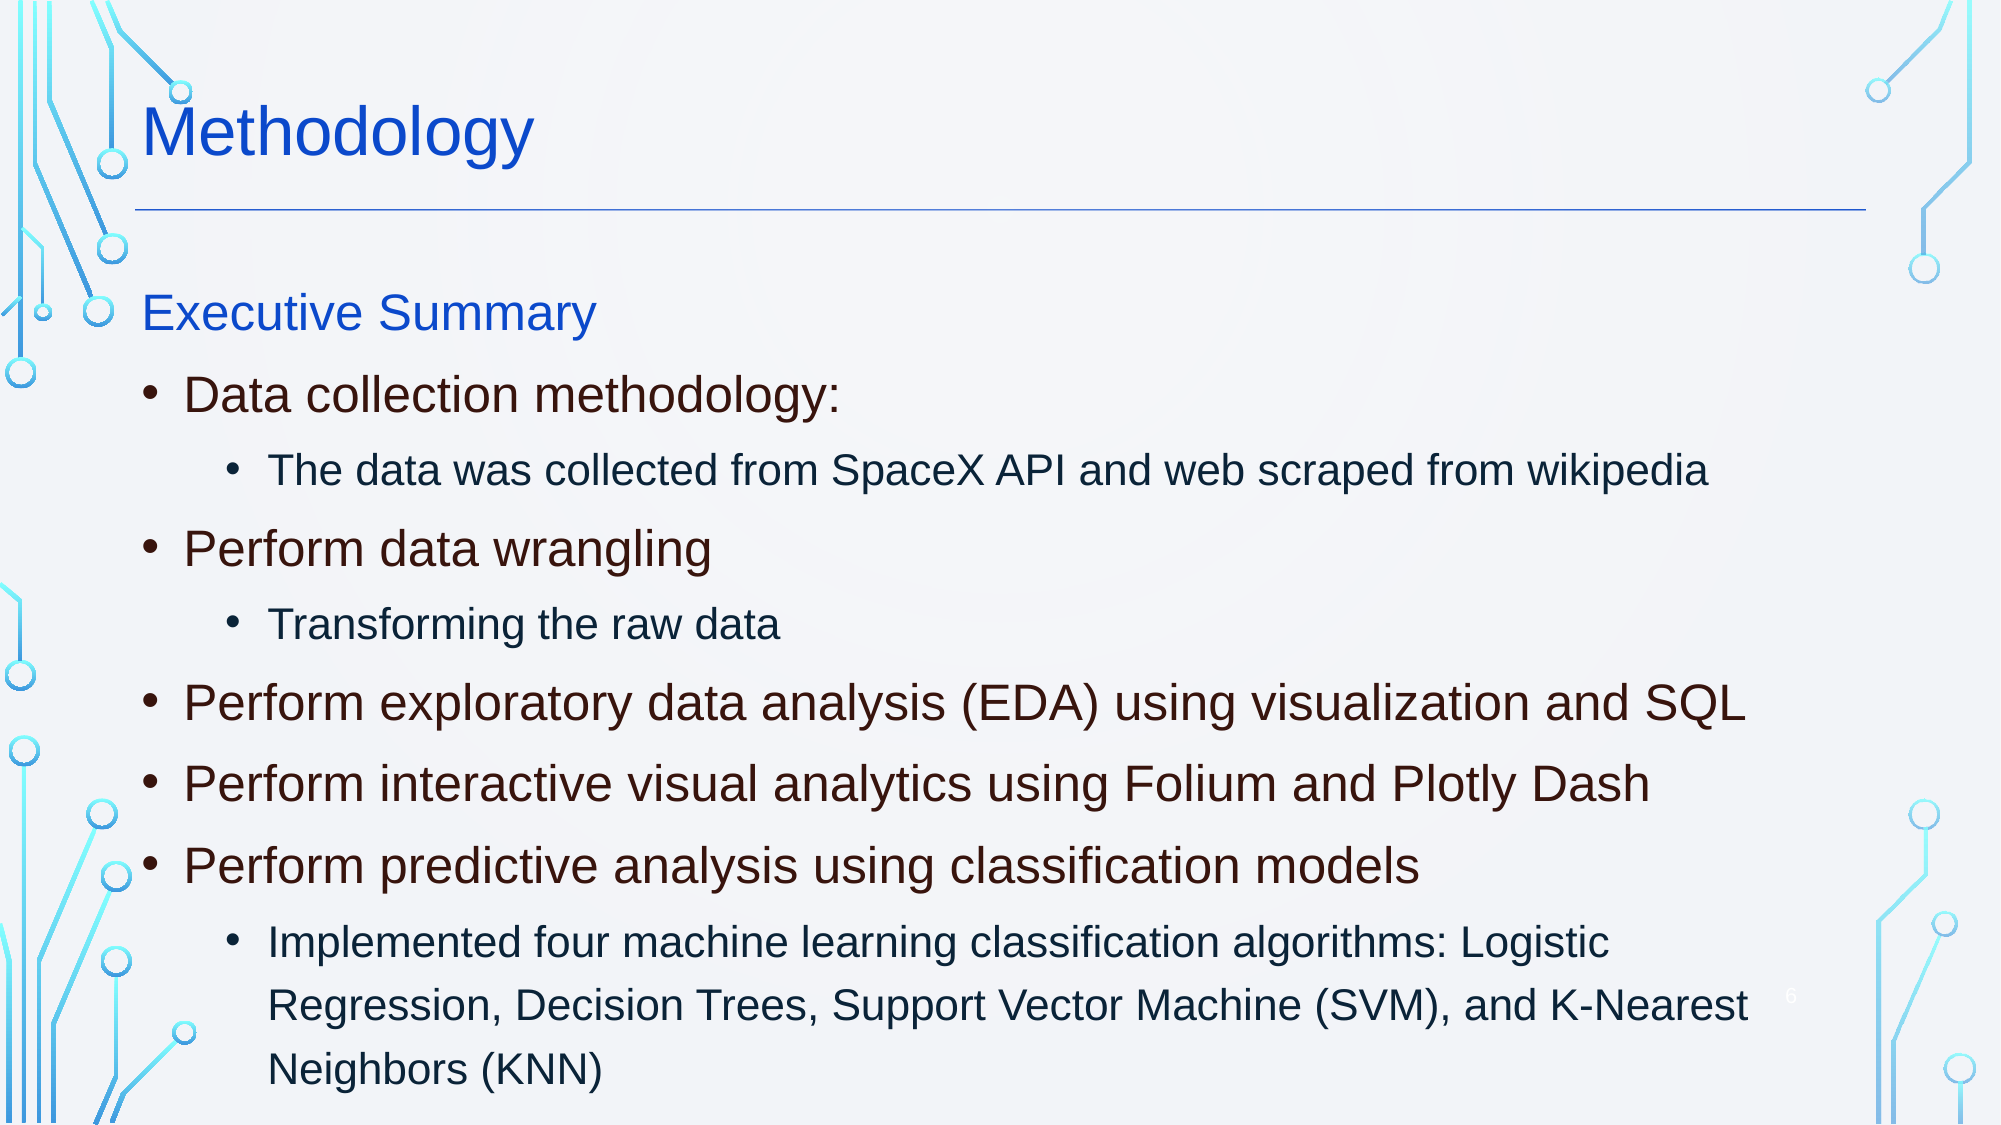

Methodology
Executive Summary
Data collection methodology:
The data was collected from SpaceX API and web scraped from wikipedia
Perform data wrangling
Transforming the raw data
Perform exploratory data analysis (EDA) using visualization and SQL
Perform interactive visual analytics using Folium and Plotly Dash
Perform predictive analysis using classification models
Implemented four machine learning classification algorithms: Logistic Regression, Decision Trees, Support Vector Machine (SVM), and K-Nearest Neighbors (KNN)

6